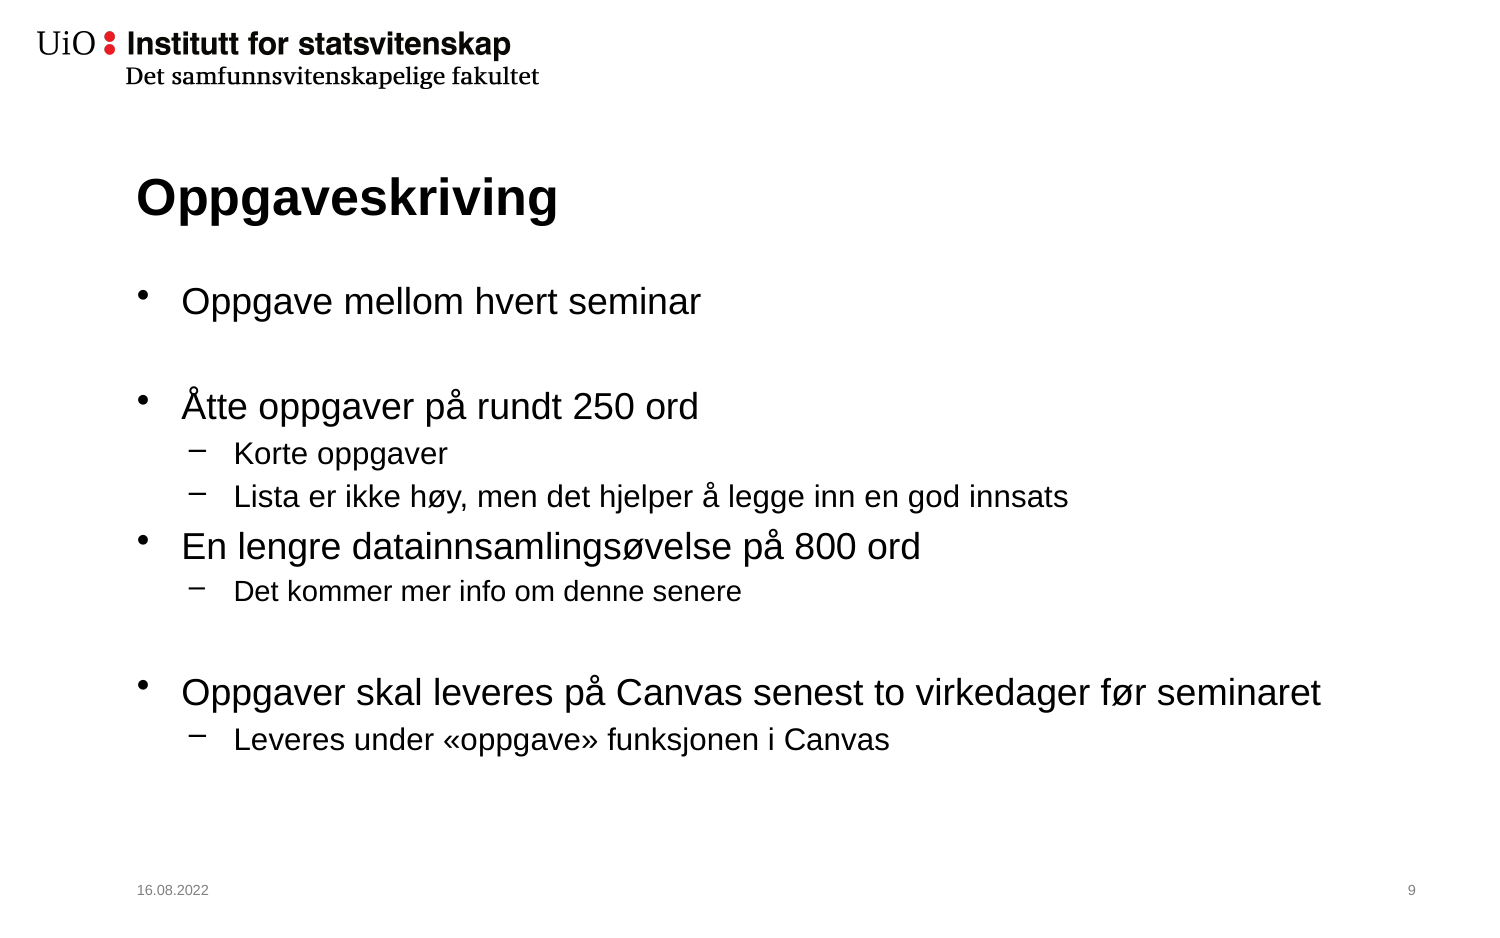

# Oppgaveskriving
Oppgave mellom hvert seminar

Åtte oppgaver på rundt 250 ord
Korte oppgaver
Lista er ikke høy, men det hjelper å legge inn en god innsats
En lengre datainnsamlingsøvelse på 800 ord
Det kommer mer info om denne senere

Oppgaver skal leveres på Canvas senest to virkedager før seminaret
Leveres under «oppgave» funksjonen i Canvas
16.08.2022
9